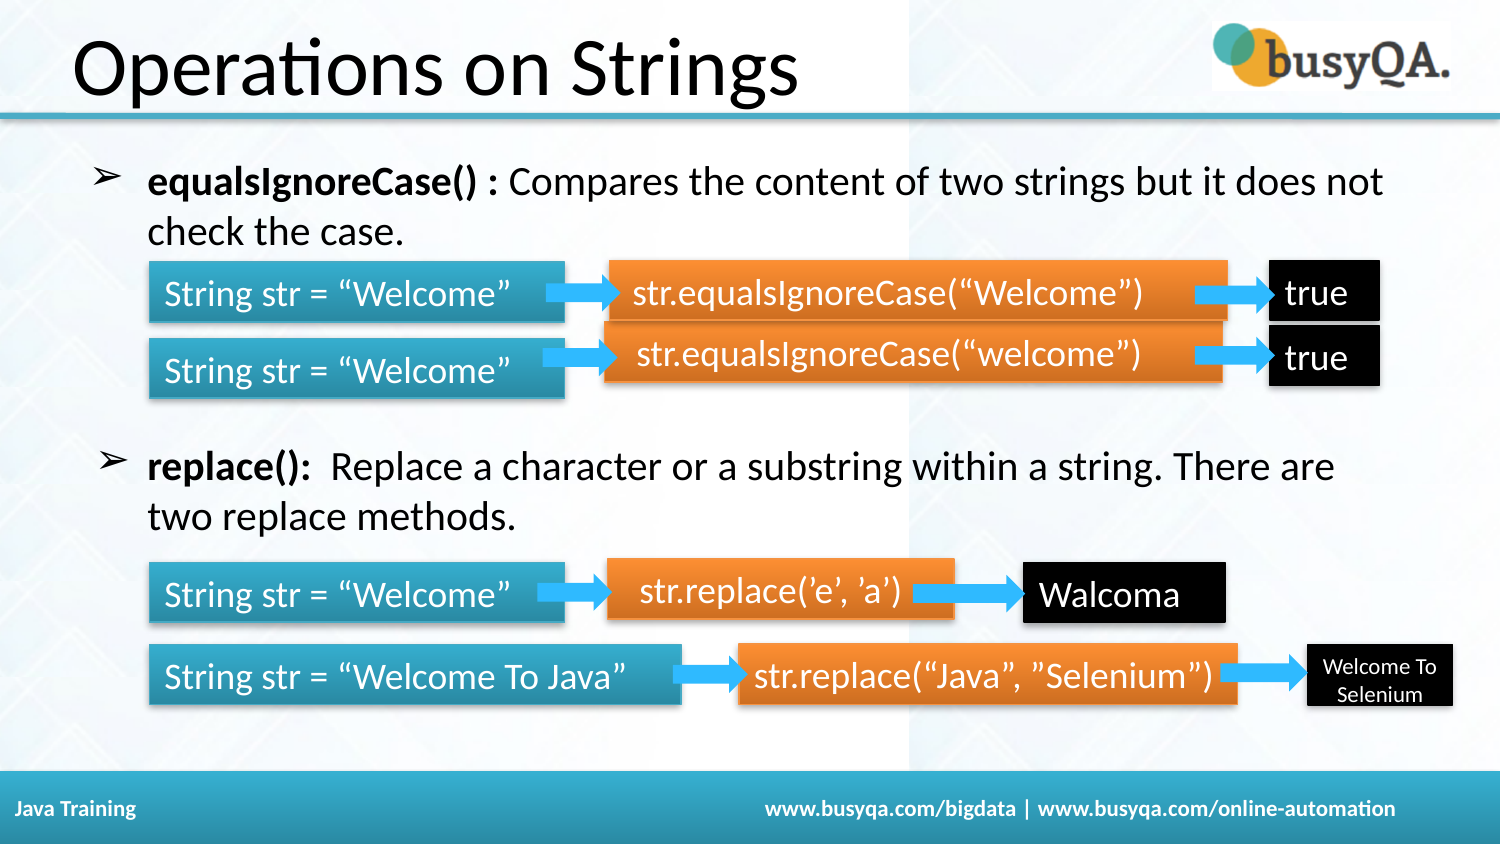

Operations on Strings
equalsIgnoreCase() : Compares the content of two strings but it does not check the case.
 str.equalsIgnoreCase(“Welcome”)
true
String str = “Welcome”

String str = “Welcome”
  str.equalsIgnoreCase(“welcome”)
true

replace():  Replace a character or a substring within a string. There are two replace methods.
  str.replace(’e’, ’a’)
String str = “Welcome”
Walcoma

str.replace(“Java”, ”Selenium”)
String str = “Welcome To Java”
Welcome To Selenium